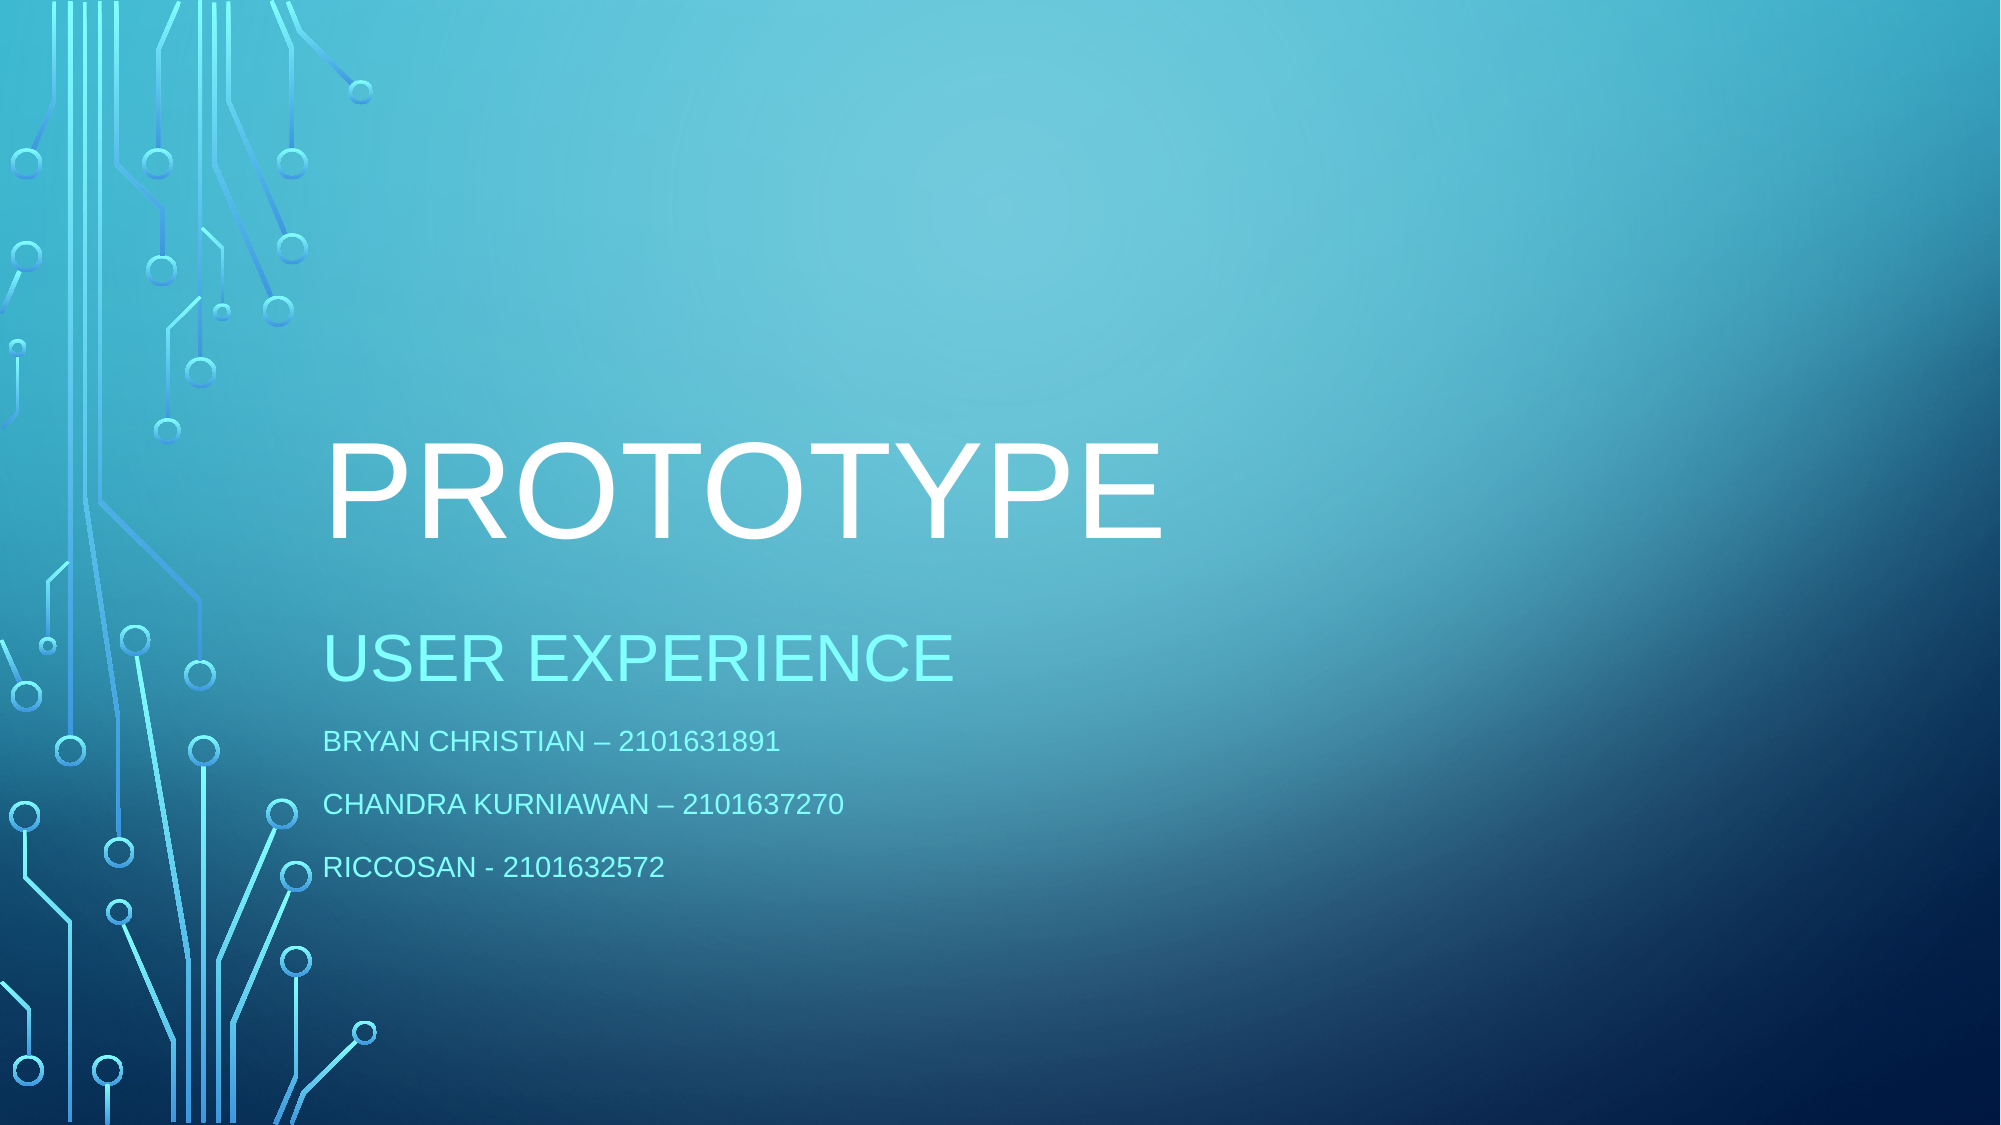

# Prototype
User experience
Bryan Christian – 2101631891
Chandra kurniawan – 2101637270
Riccosan - 2101632572